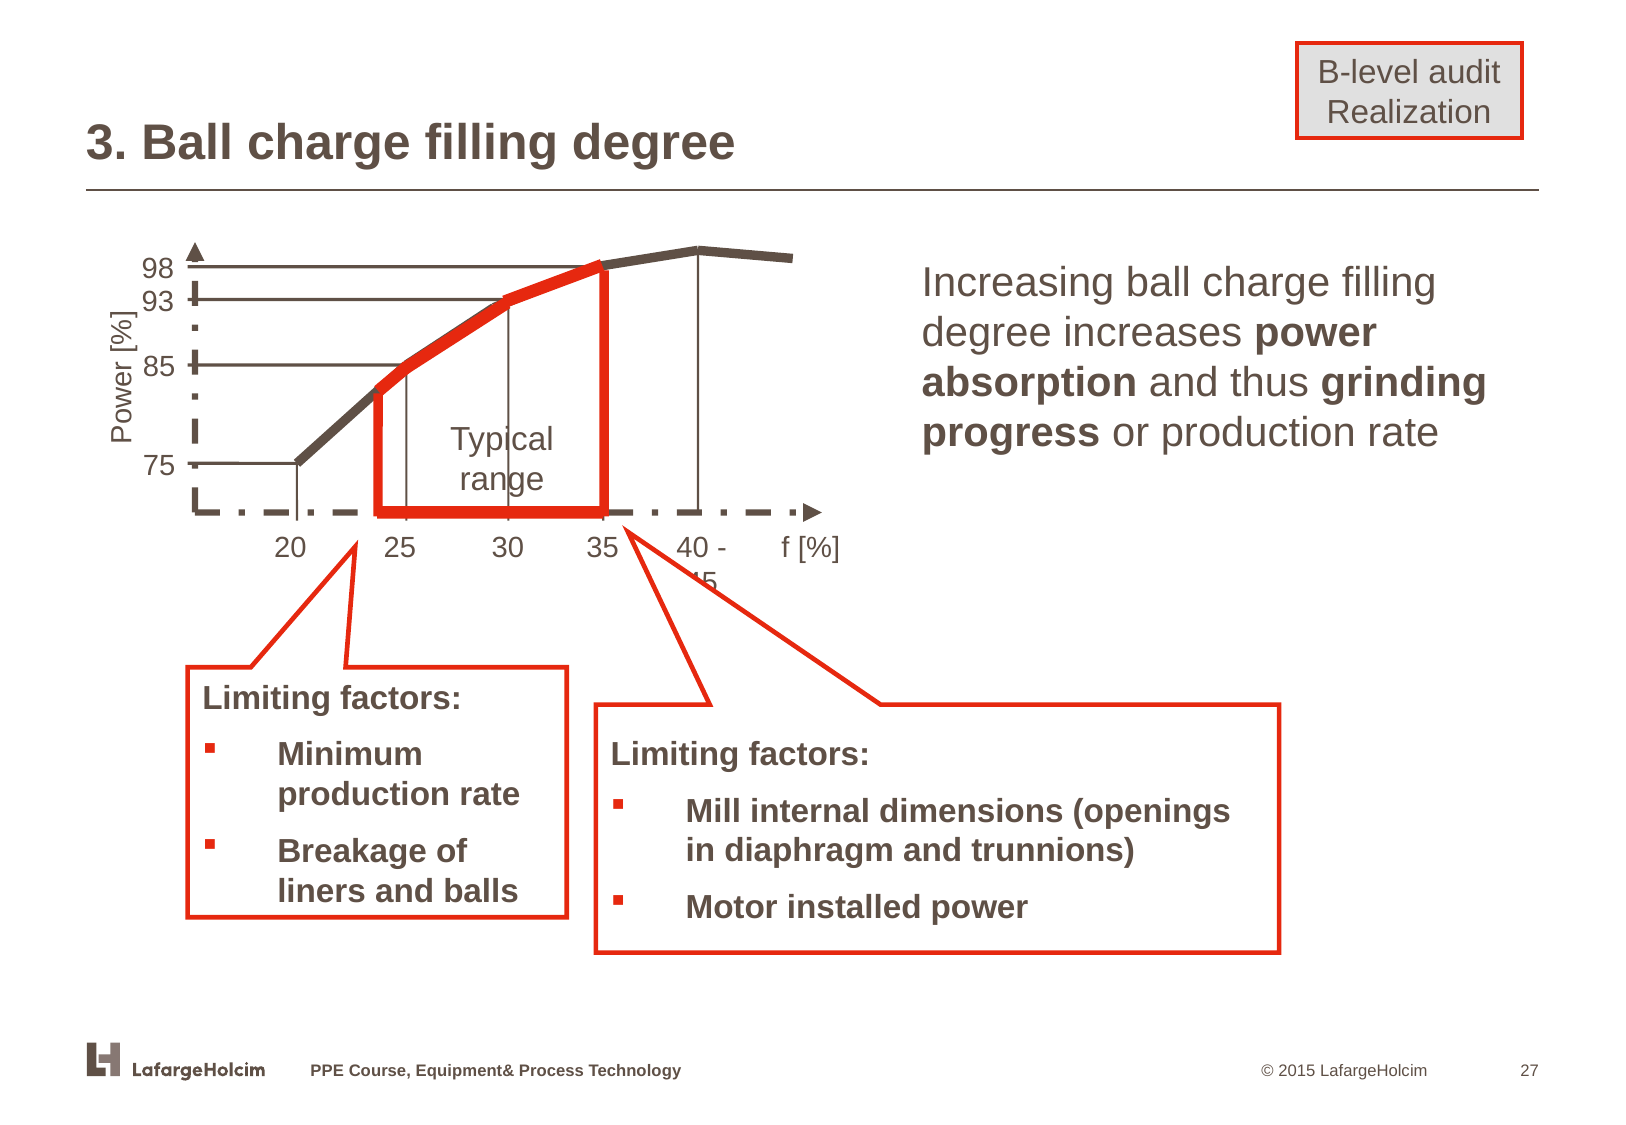

# 3. Ball charge filling degree
B-level audit Realization
98

93

85
Power [%]

75

20
25
30
40 - 45
f [%]
35

Typical range

Increasing ball charge filling degree increases power absorption and thus grinding progress or production rate

Limiting factors:
Minimum production rate
Breakage of liners and balls
Limiting factors:
Mill internal dimensions (openings in diaphragm and trunnions)
Motor installed power

PPE Course, Equipment& Process Technology
27